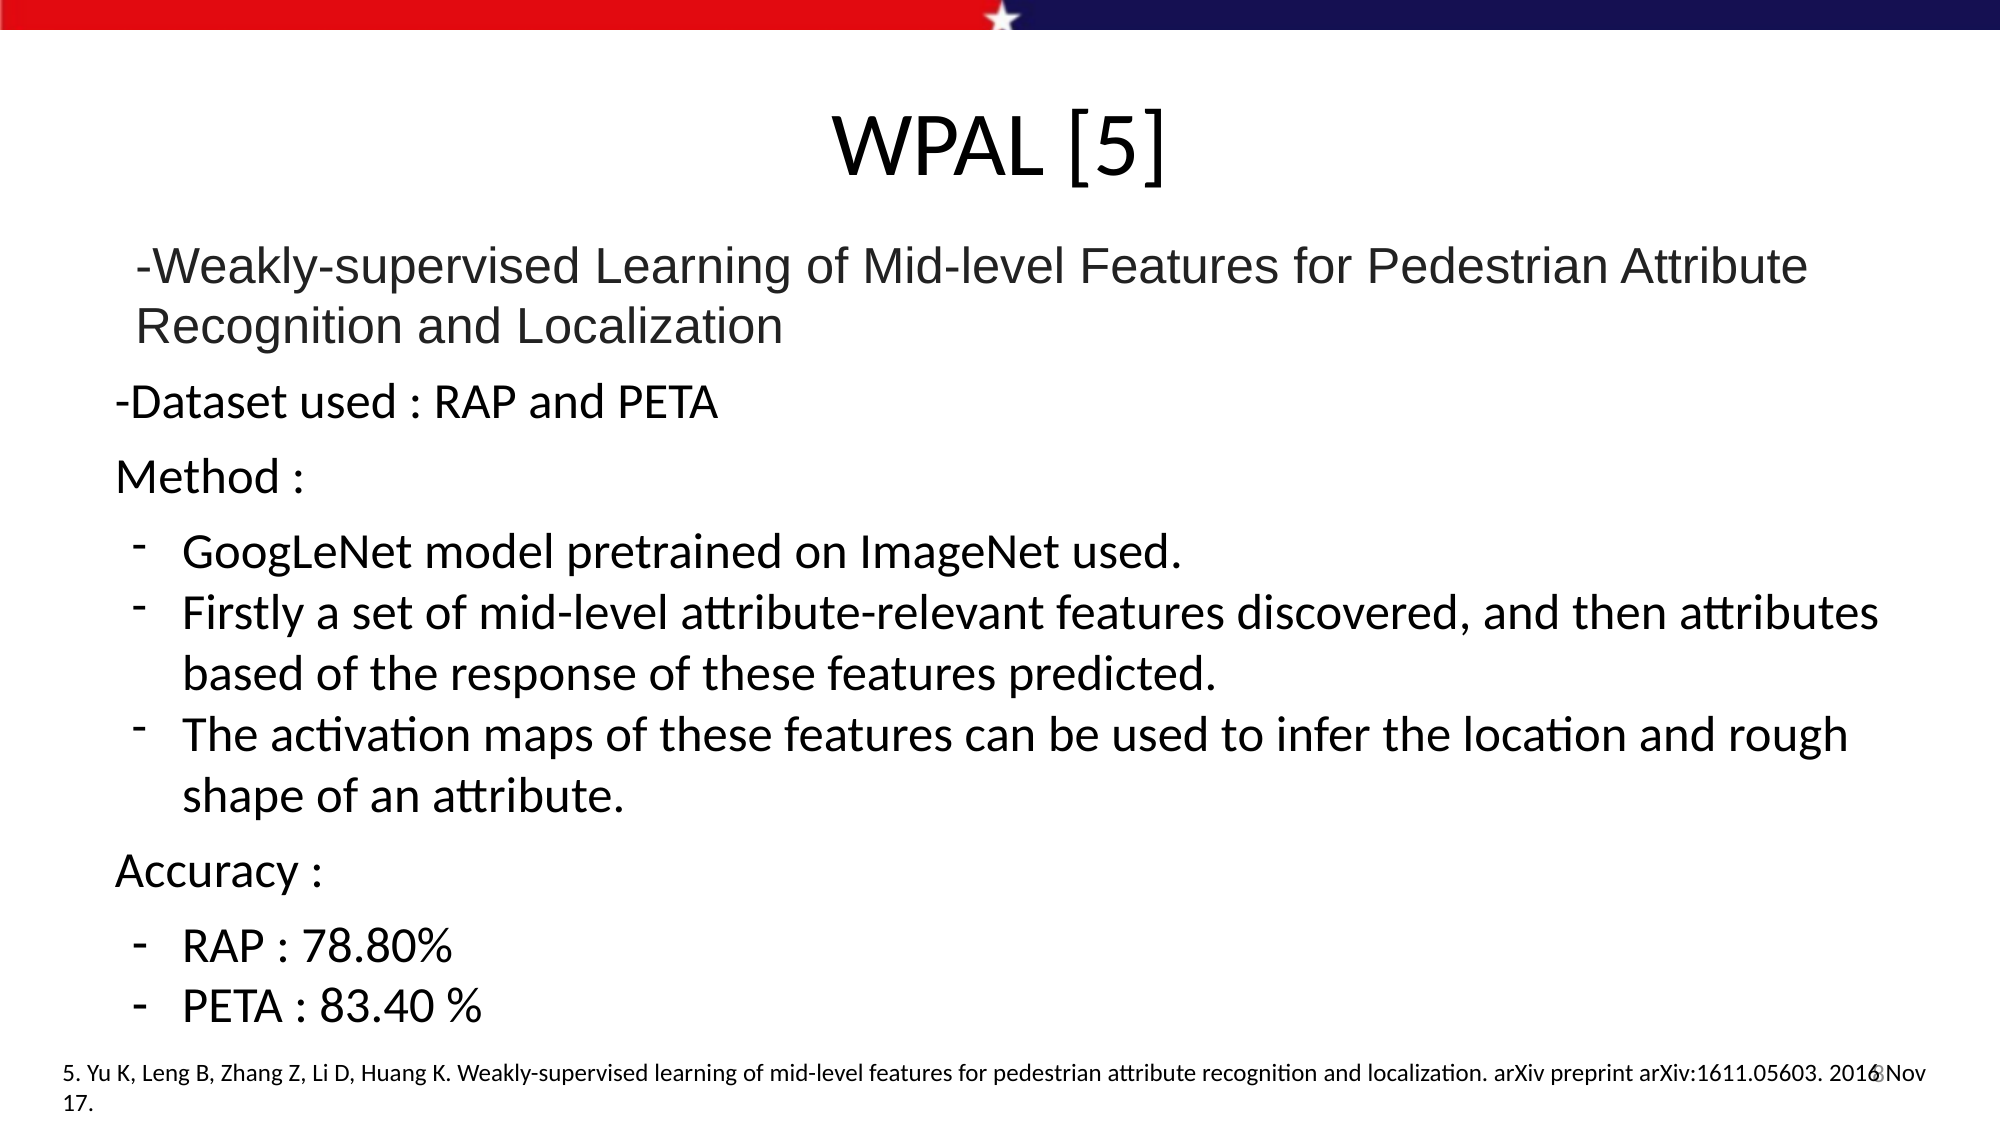

# WPAL [5]
-Weakly-supervised Learning of Mid-level Features for Pedestrian Attribute Recognition and Localization
-Dataset used : RAP and PETA
Method :
GoogLeNet model pretrained on ImageNet used.
Firstly a set of mid-level attribute-relevant features discovered, and then attributes based of the response of these features predicted.
The activation maps of these features can be used to infer the location and rough shape of an attribute.
Accuracy :
RAP : 78.80%
PETA : 83.40 %

8
5. Yu K, Leng B, Zhang Z, Li D, Huang K. Weakly-supervised learning of mid-level features for pedestrian attribute recognition and localization. arXiv preprint arXiv:1611.05603. 2016 Nov 17.